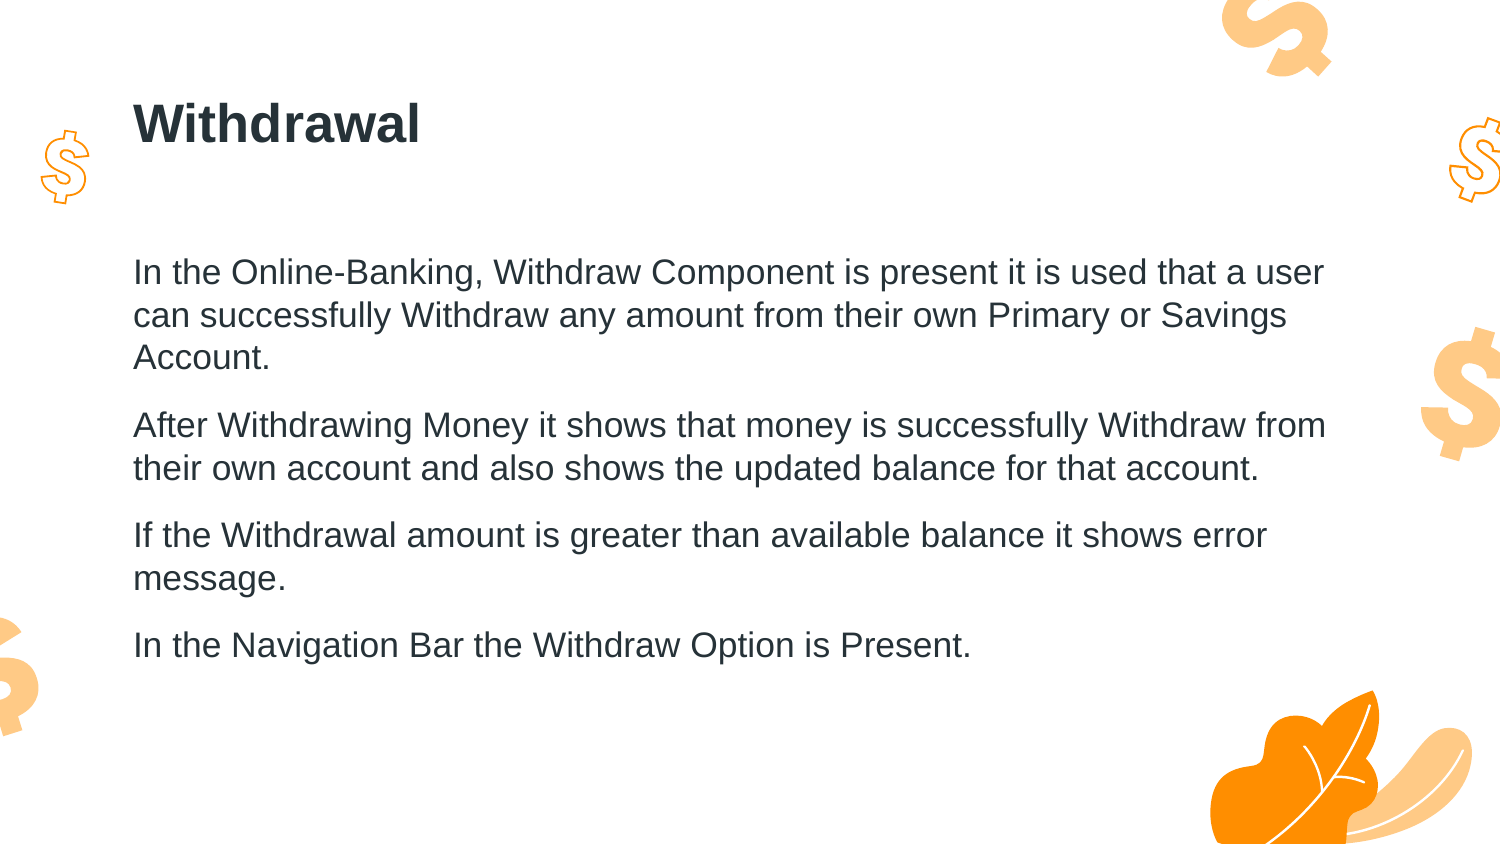

# Withdrawal

In the Online-Banking, Withdraw Component is present it is used that a user can successfully Withdraw any amount from their own Primary or Savings Account.
After Withdrawing Money it shows that money is successfully Withdraw from their own account and also shows the updated balance for that account.
If the Withdrawal amount is greater than available balance it shows error message.
In the Navigation Bar the Withdraw Option is Present.